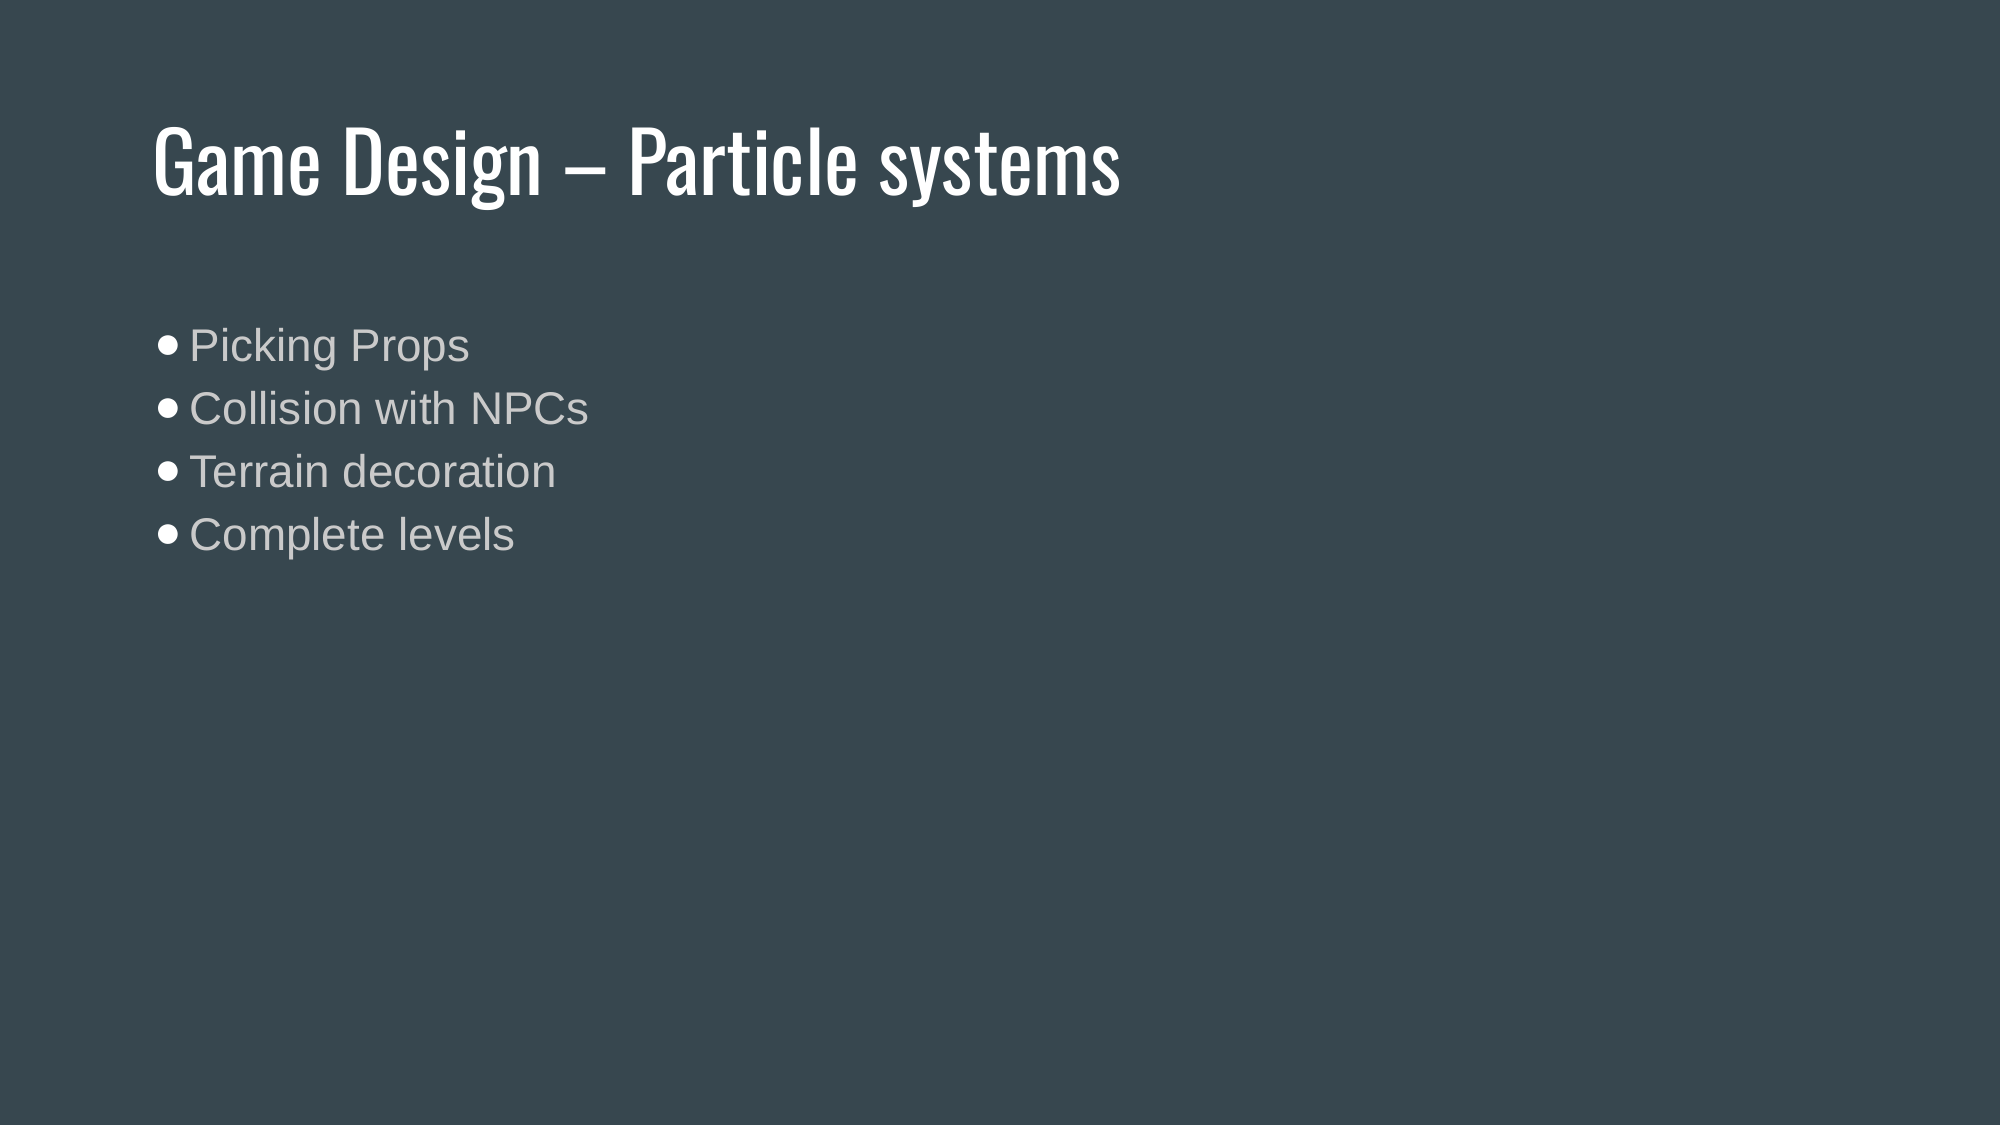

# Game Design – Particle systems
Picking Props
Collision with NPCs
Terrain decoration
Complete levels